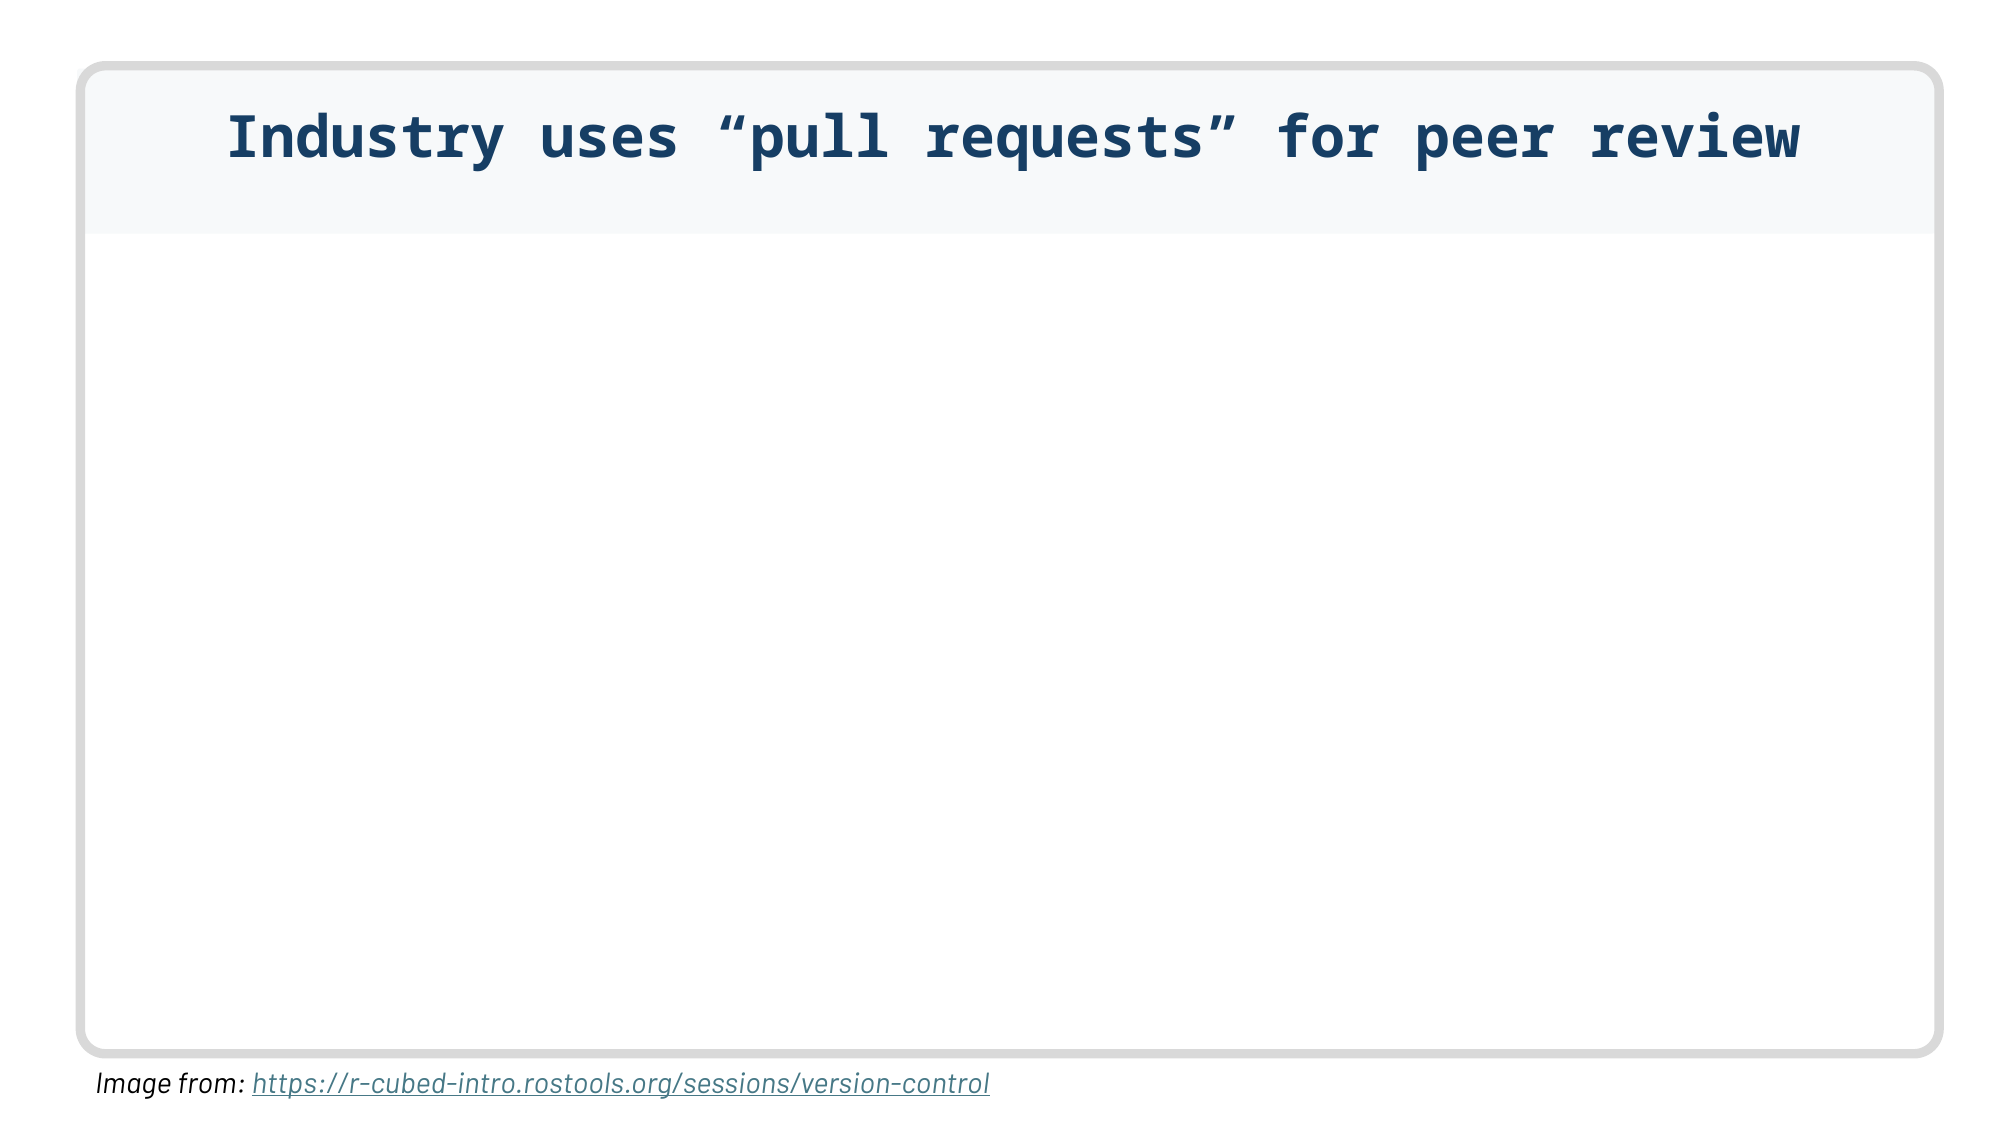

Industry uses “pull requests” for peer review
Image from: https://r-cubed-intro.rostools.org/sessions/version-control